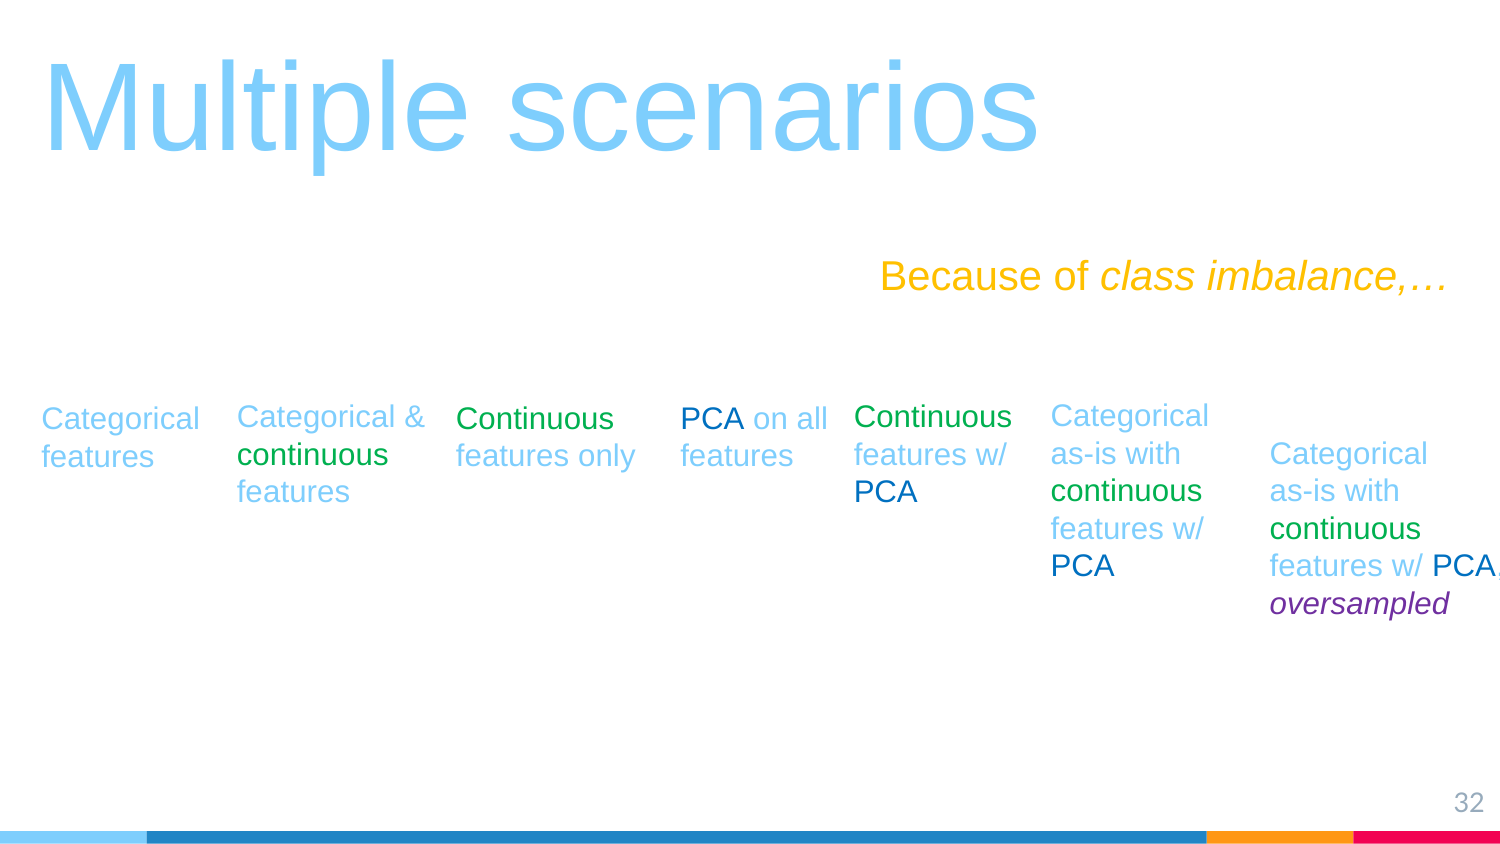

Multiple scenarios

Because of class imbalance,…

Continuous features only
PCA on all features
Categorical features
Categorical & continuous features
Continuous features w/ PCA

Categorical
as-is with continuous features w/ PCA
Categorical
as-is with continuous features w/ PCA, oversampled
32